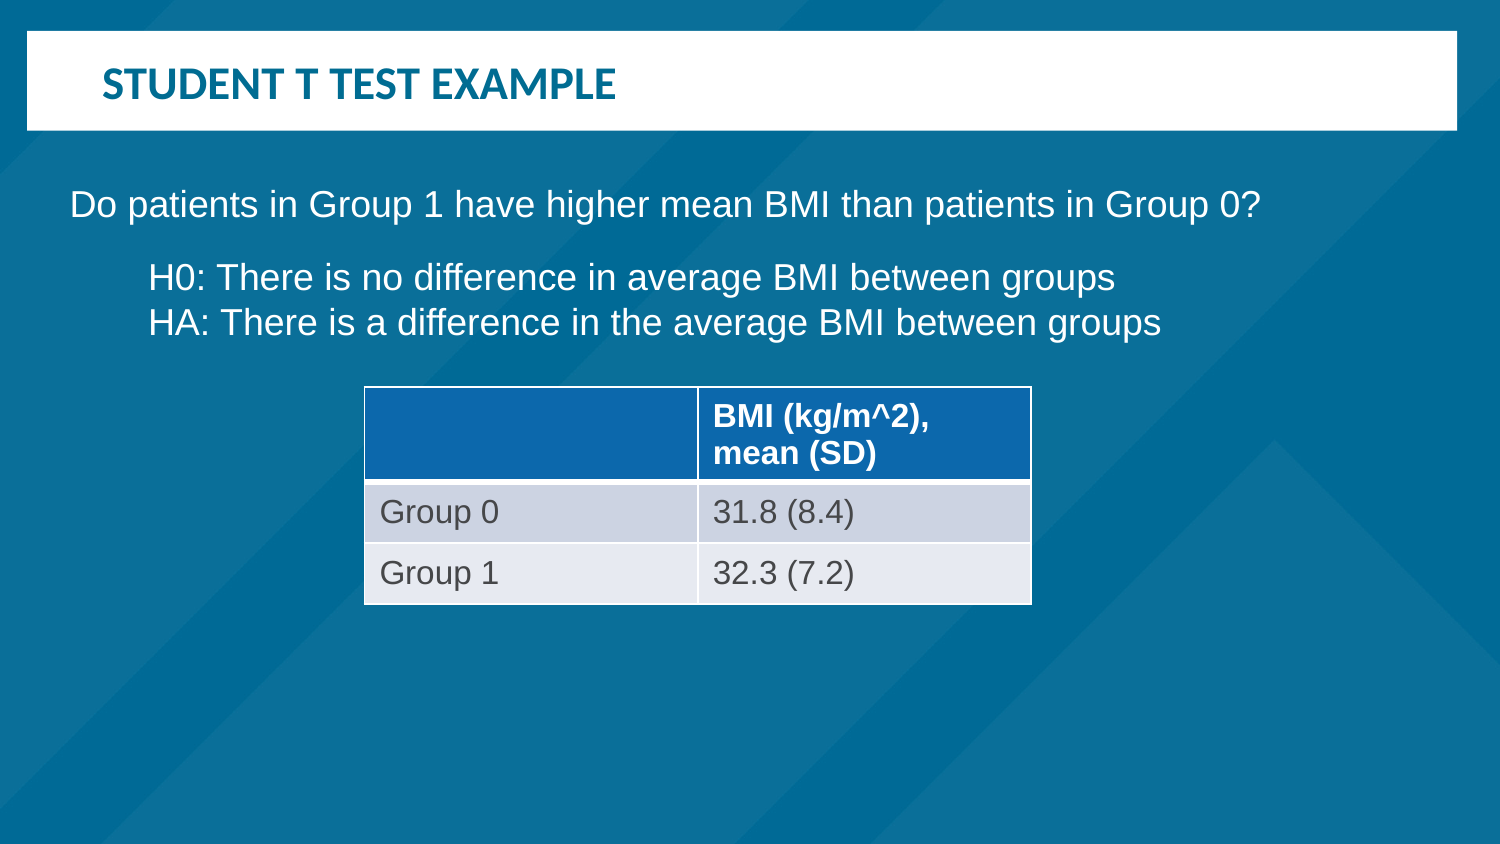

# Student t test example
Do patients in Group 1 have higher mean BMI than patients in Group 0?
H0: There is no difference in average BMI between groups
HA: There is a difference in the average BMI between groups
|  | BMI (kg/m^2), mean (SD) |
| --- | --- |
| Group 0 | 31.8 (8.4) |
| Group 1 | 32.3 (7.2) |